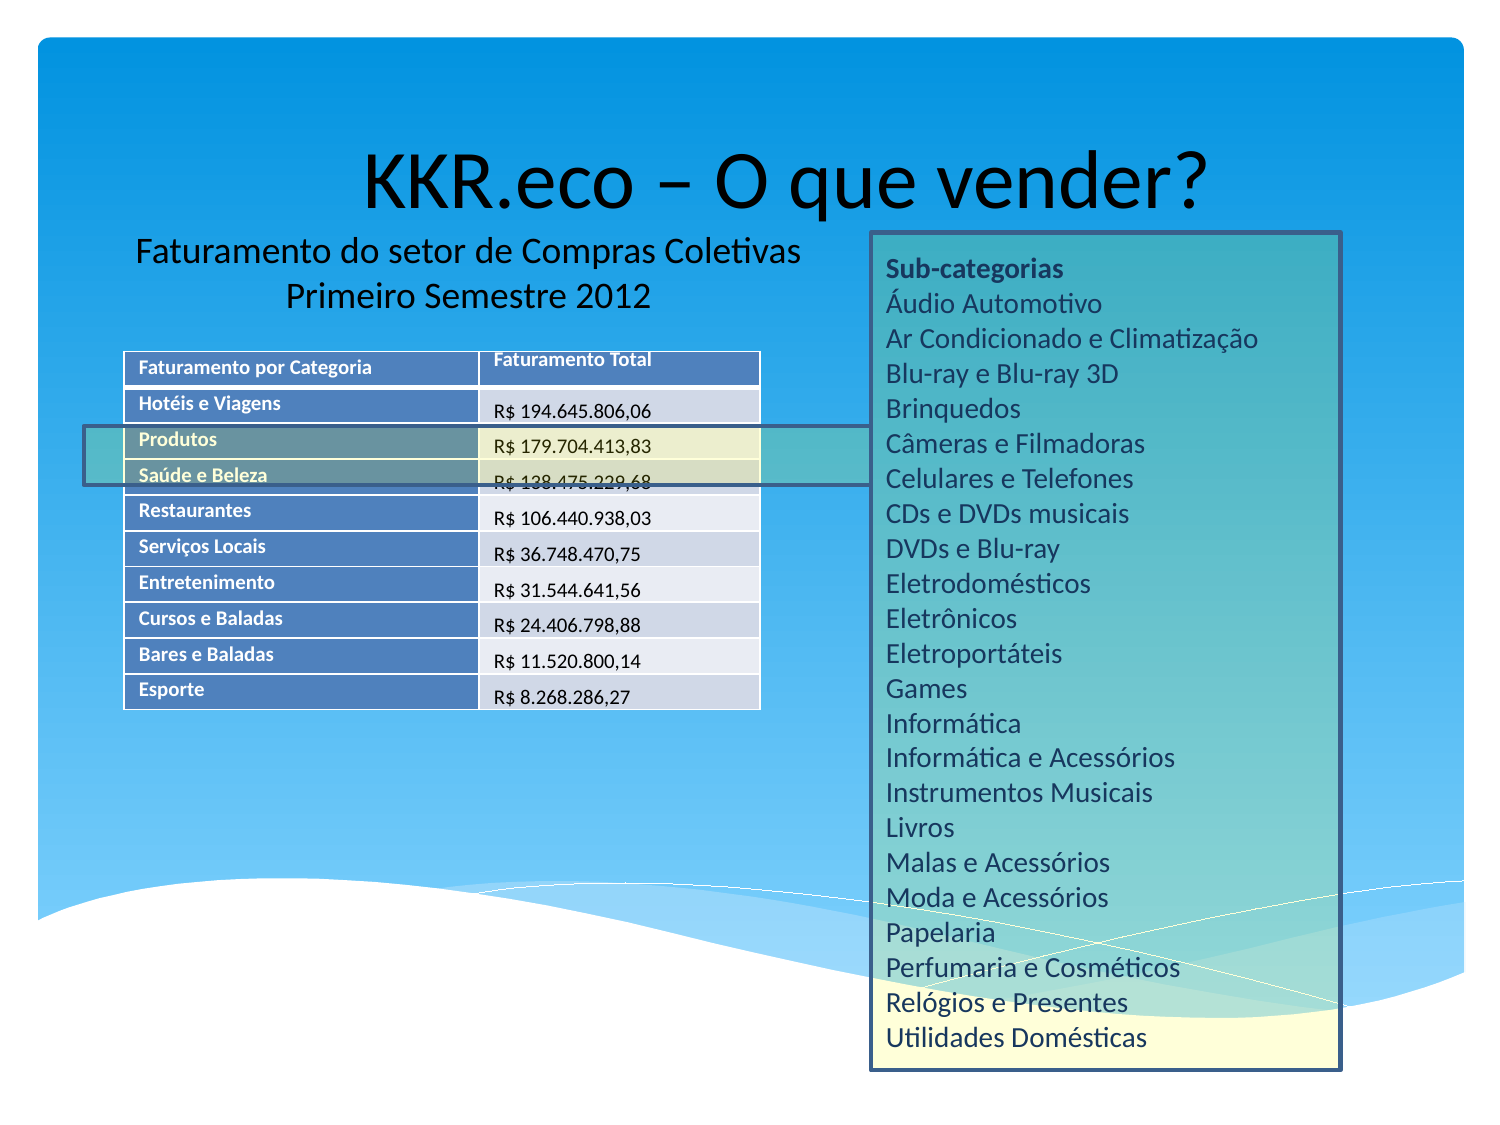

KKR.eco – O que vender?
Faturamento do setor de Compras Coletivas
Primeiro Semestre 2012
Sub-categorias
Áudio Automotivo
Ar Condicionado e Climatização
Blu-ray e Blu-ray 3D
Brinquedos
Câmeras e Filmadoras
Celulares e Telefones
CDs e DVDs musicais
DVDs e Blu-ray
Eletrodomésticos
Eletrônicos
Eletroportáteis
Games
Informática
Informática e Acessórios
Instrumentos Musicais
Livros
Malas e Acessórios
Moda e Acessórios
Papelaria
Perfumaria e Cosméticos
Relógios e Presentes
Utilidades Domésticas
| Faturamento por Categoria | Faturamento Total |
| --- | --- |
| Hotéis e Viagens | R$ 194.645.806,06 |
| Produtos | R$ 179.704.413,83 |
| Saúde e Beleza | R$ 138.475.229,68 |
| Restaurantes | R$ 106.440.938,03 |
| Serviços Locais | R$ 36.748.470,75 |
| Entretenimento | R$ 31.544.641,56 |
| Cursos e Baladas | R$ 24.406.798,88 |
| Bares e Baladas | R$ 11.520.800,14 |
| Esporte | R$ 8.268.286,27 |